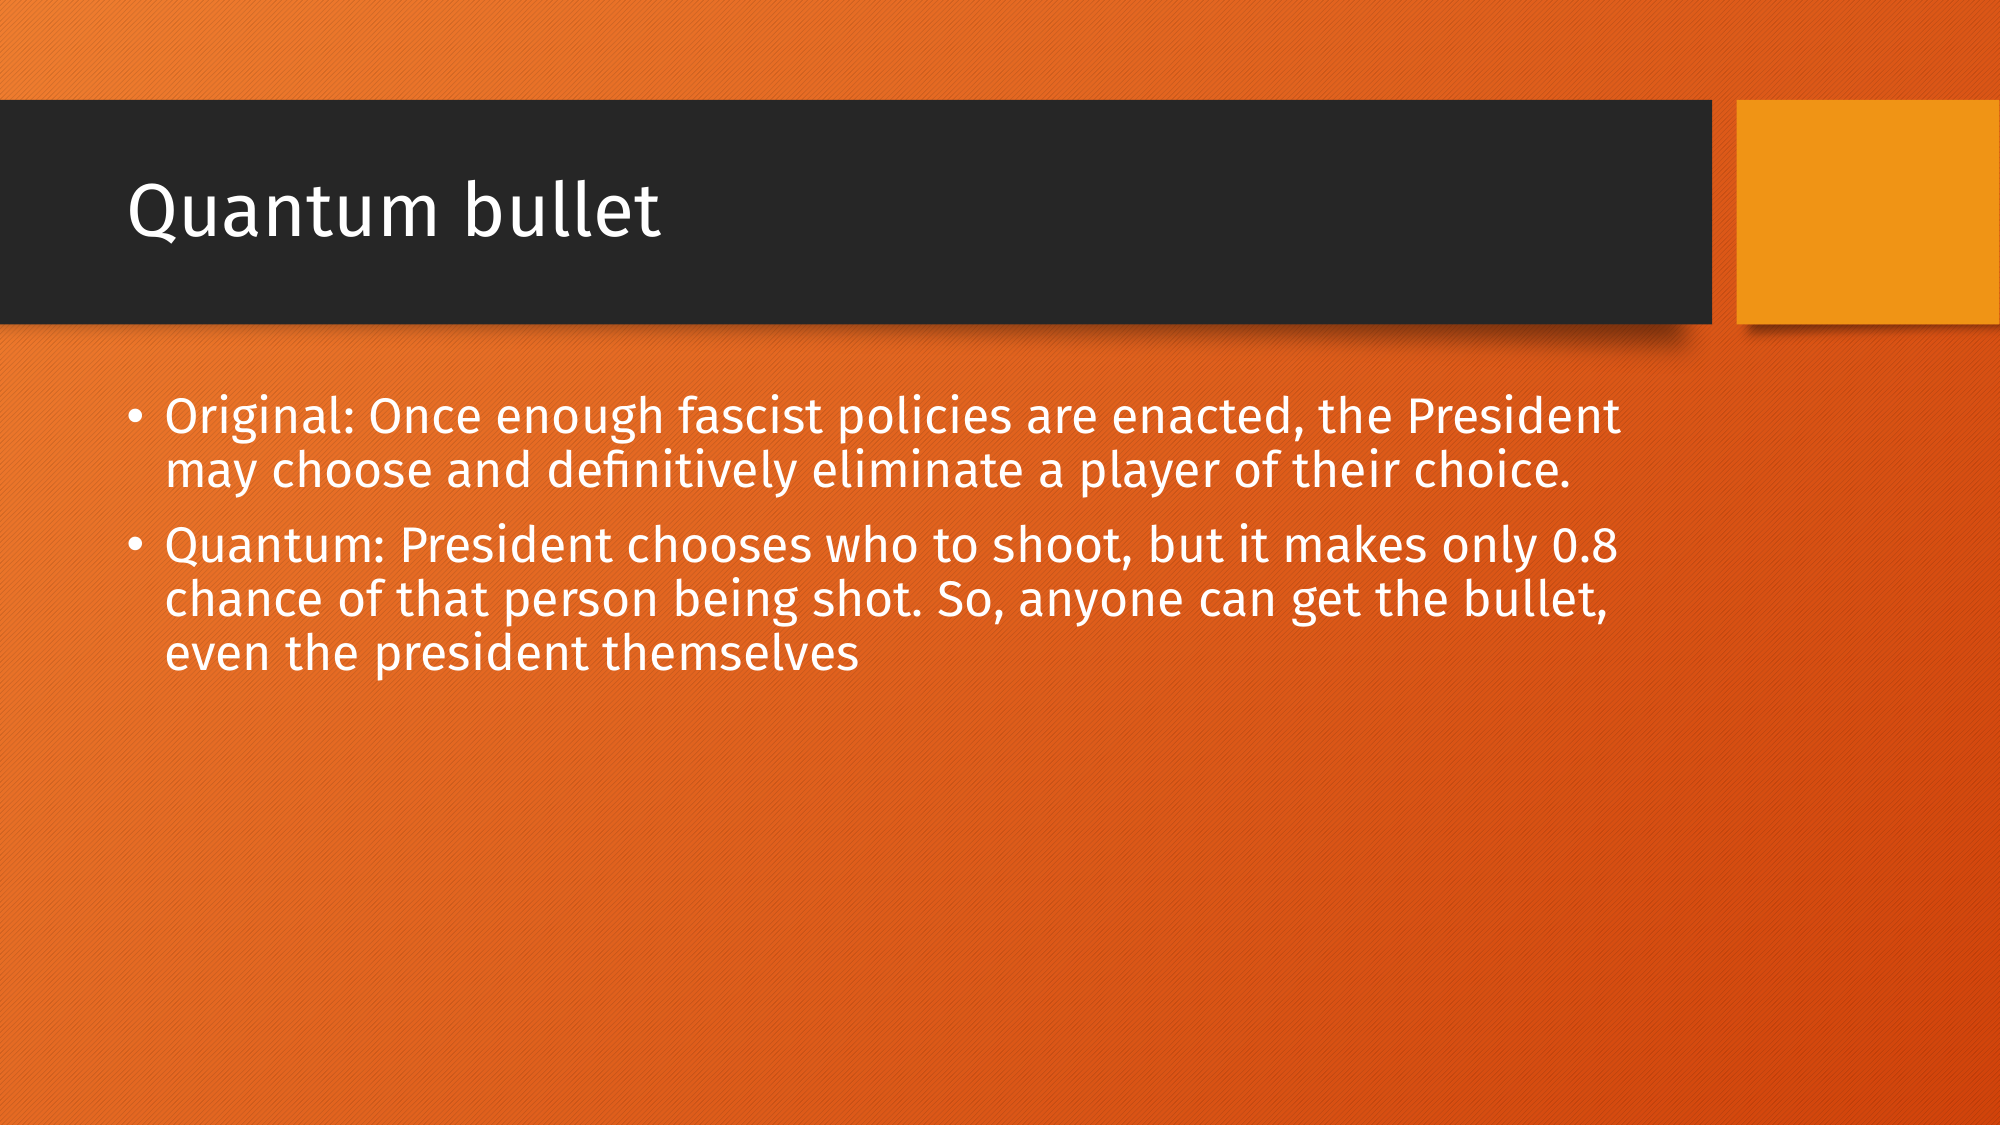

# Quantum bullet
Original: Once enough fascist policies are enacted, the President may choose and definitively eliminate a player of their choice.
Quantum: President chooses who to shoot, but it makes only 0.8 chance of that person being shot. So, anyone can get the bullet, even the president themselves